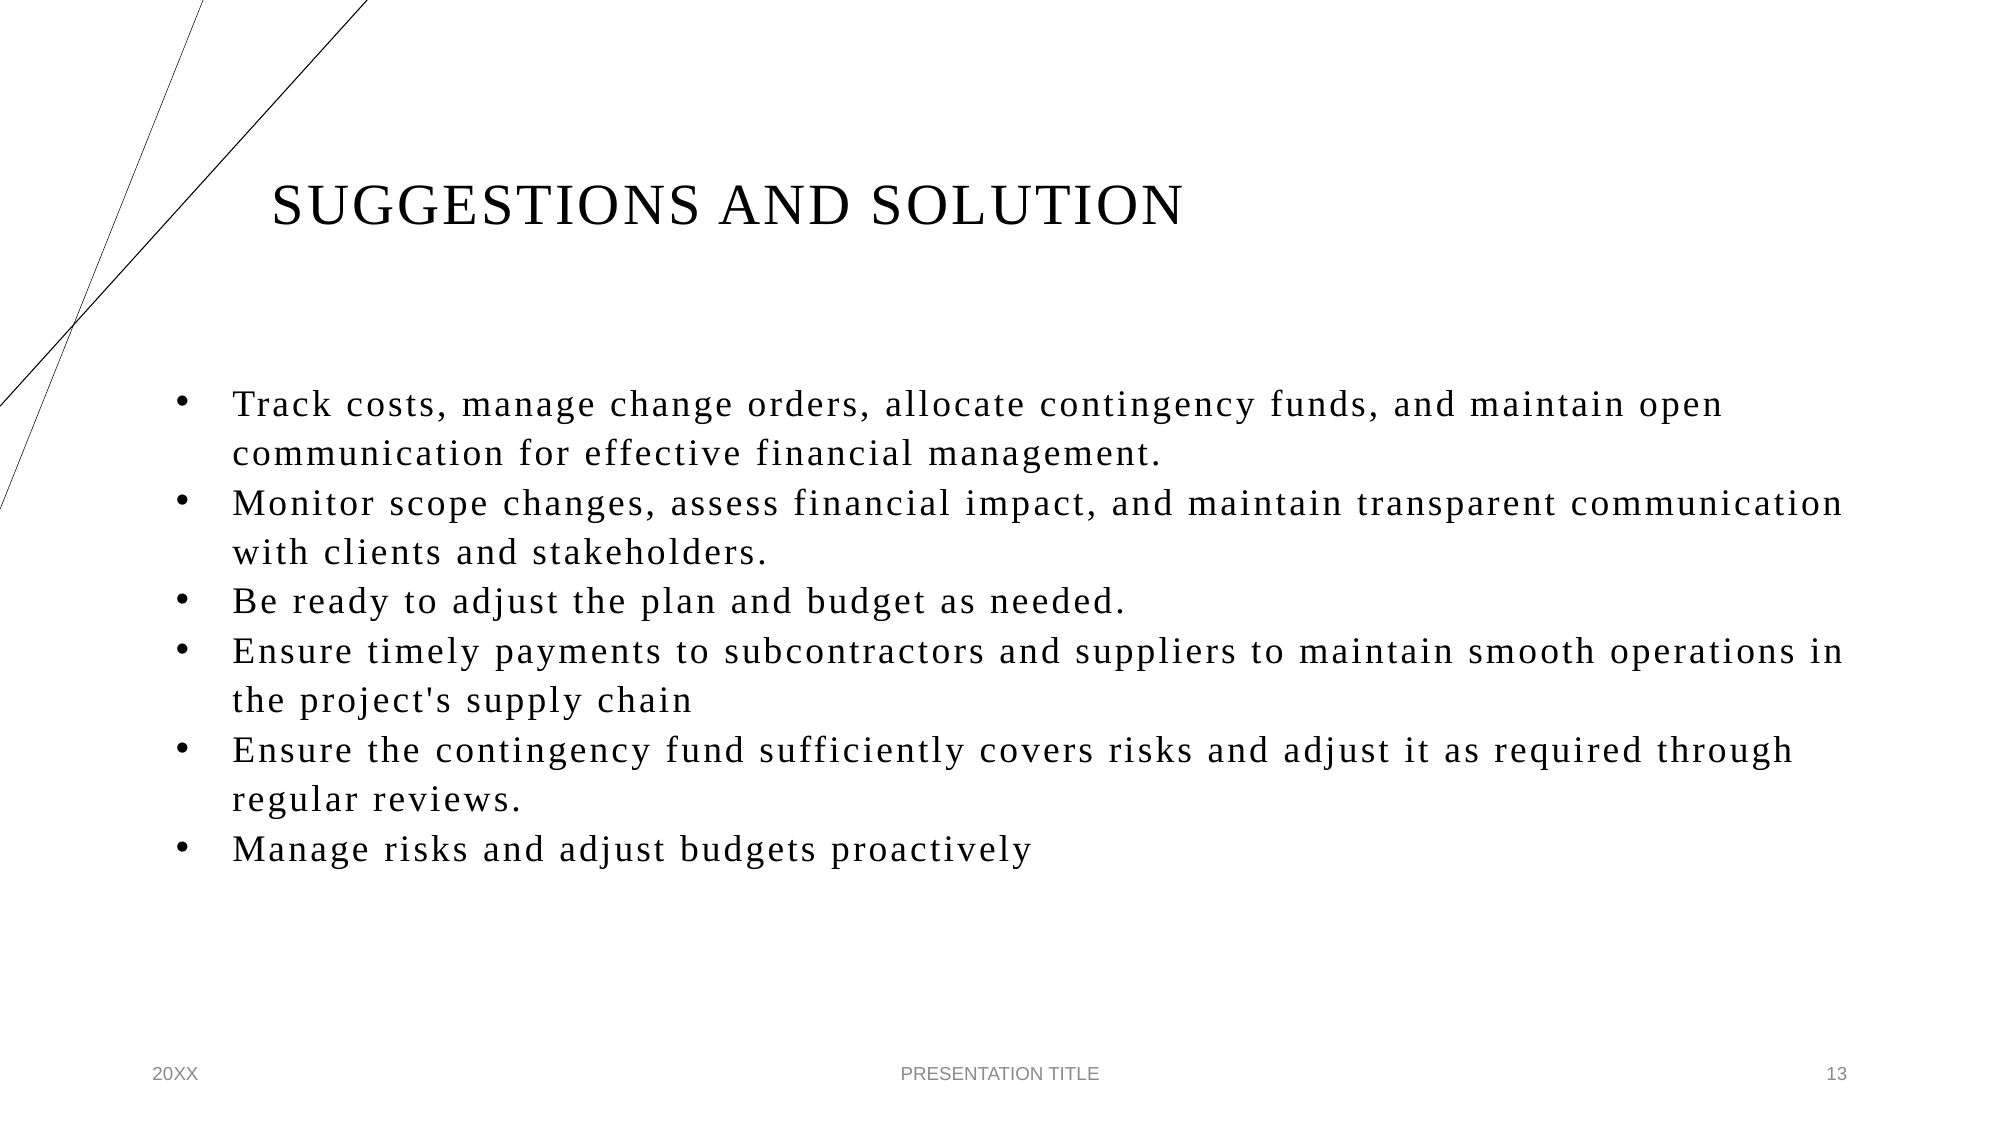

# Suggestions and solution
Track costs, manage change orders, allocate contingency funds, and maintain open communication for effective financial management.
Monitor scope changes, assess financial impact, and maintain transparent communication with clients and stakeholders.
Be ready to adjust the plan and budget as needed.
Ensure timely payments to subcontractors and suppliers to maintain smooth operations in the project's supply chain
Ensure the contingency fund sufficiently covers risks and adjust it as required through regular reviews.
Manage risks and adjust budgets proactively

20XX
PRESENTATION TITLE
13